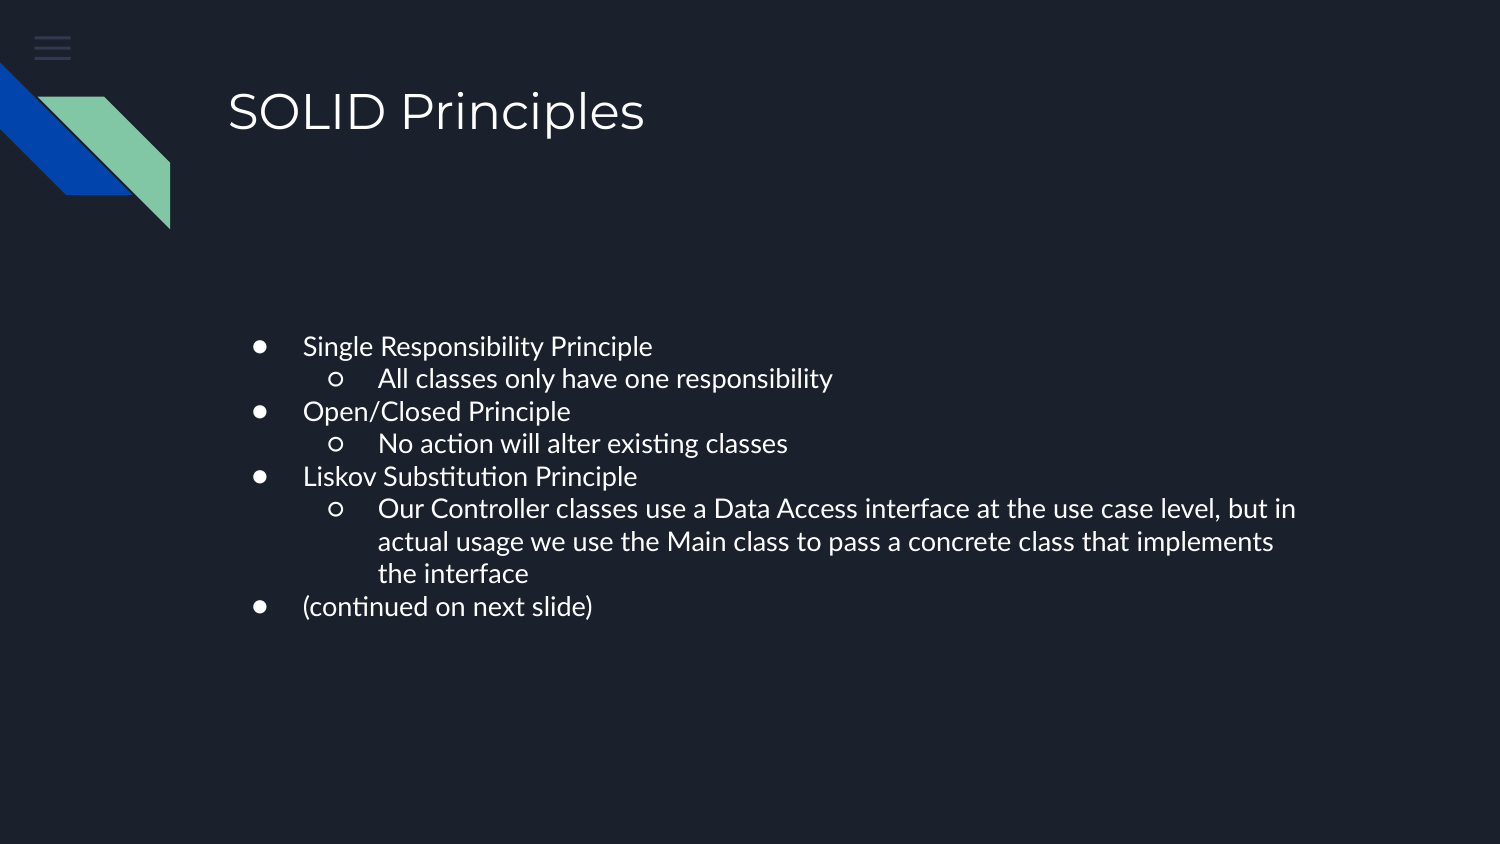

# SOLID Principles
Single Responsibility Principle
All classes only have one responsibility
Open/Closed Principle
No action will alter existing classes
Liskov Substitution Principle
Our Controller classes use a Data Access interface at the use case level, but in actual usage we use the Main class to pass a concrete class that implements the interface
(continued on next slide)